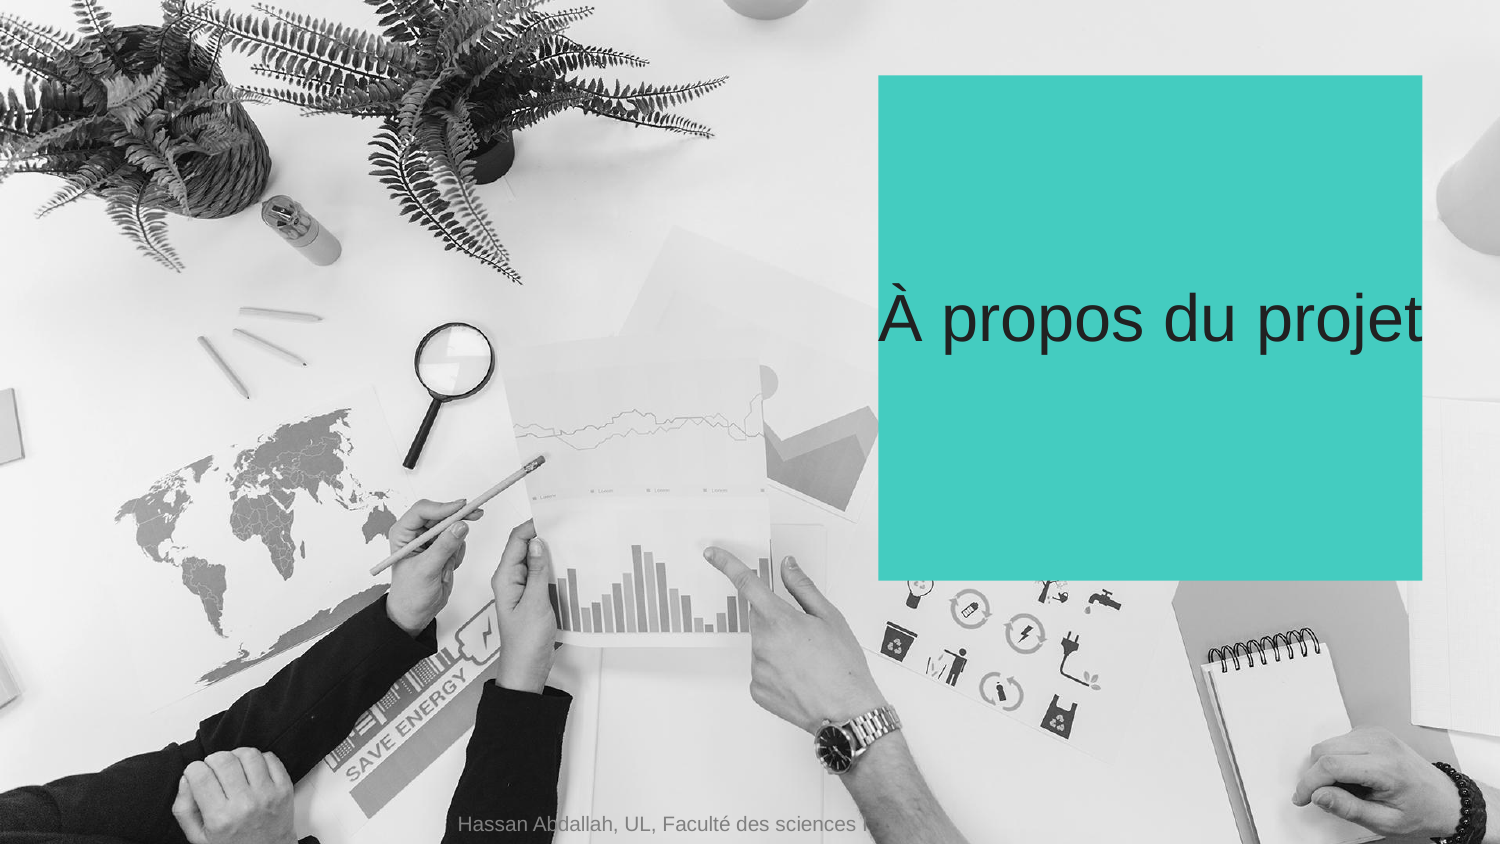

# À propos du projet
Hassan Abdallah, UL, Faculté des sciences I